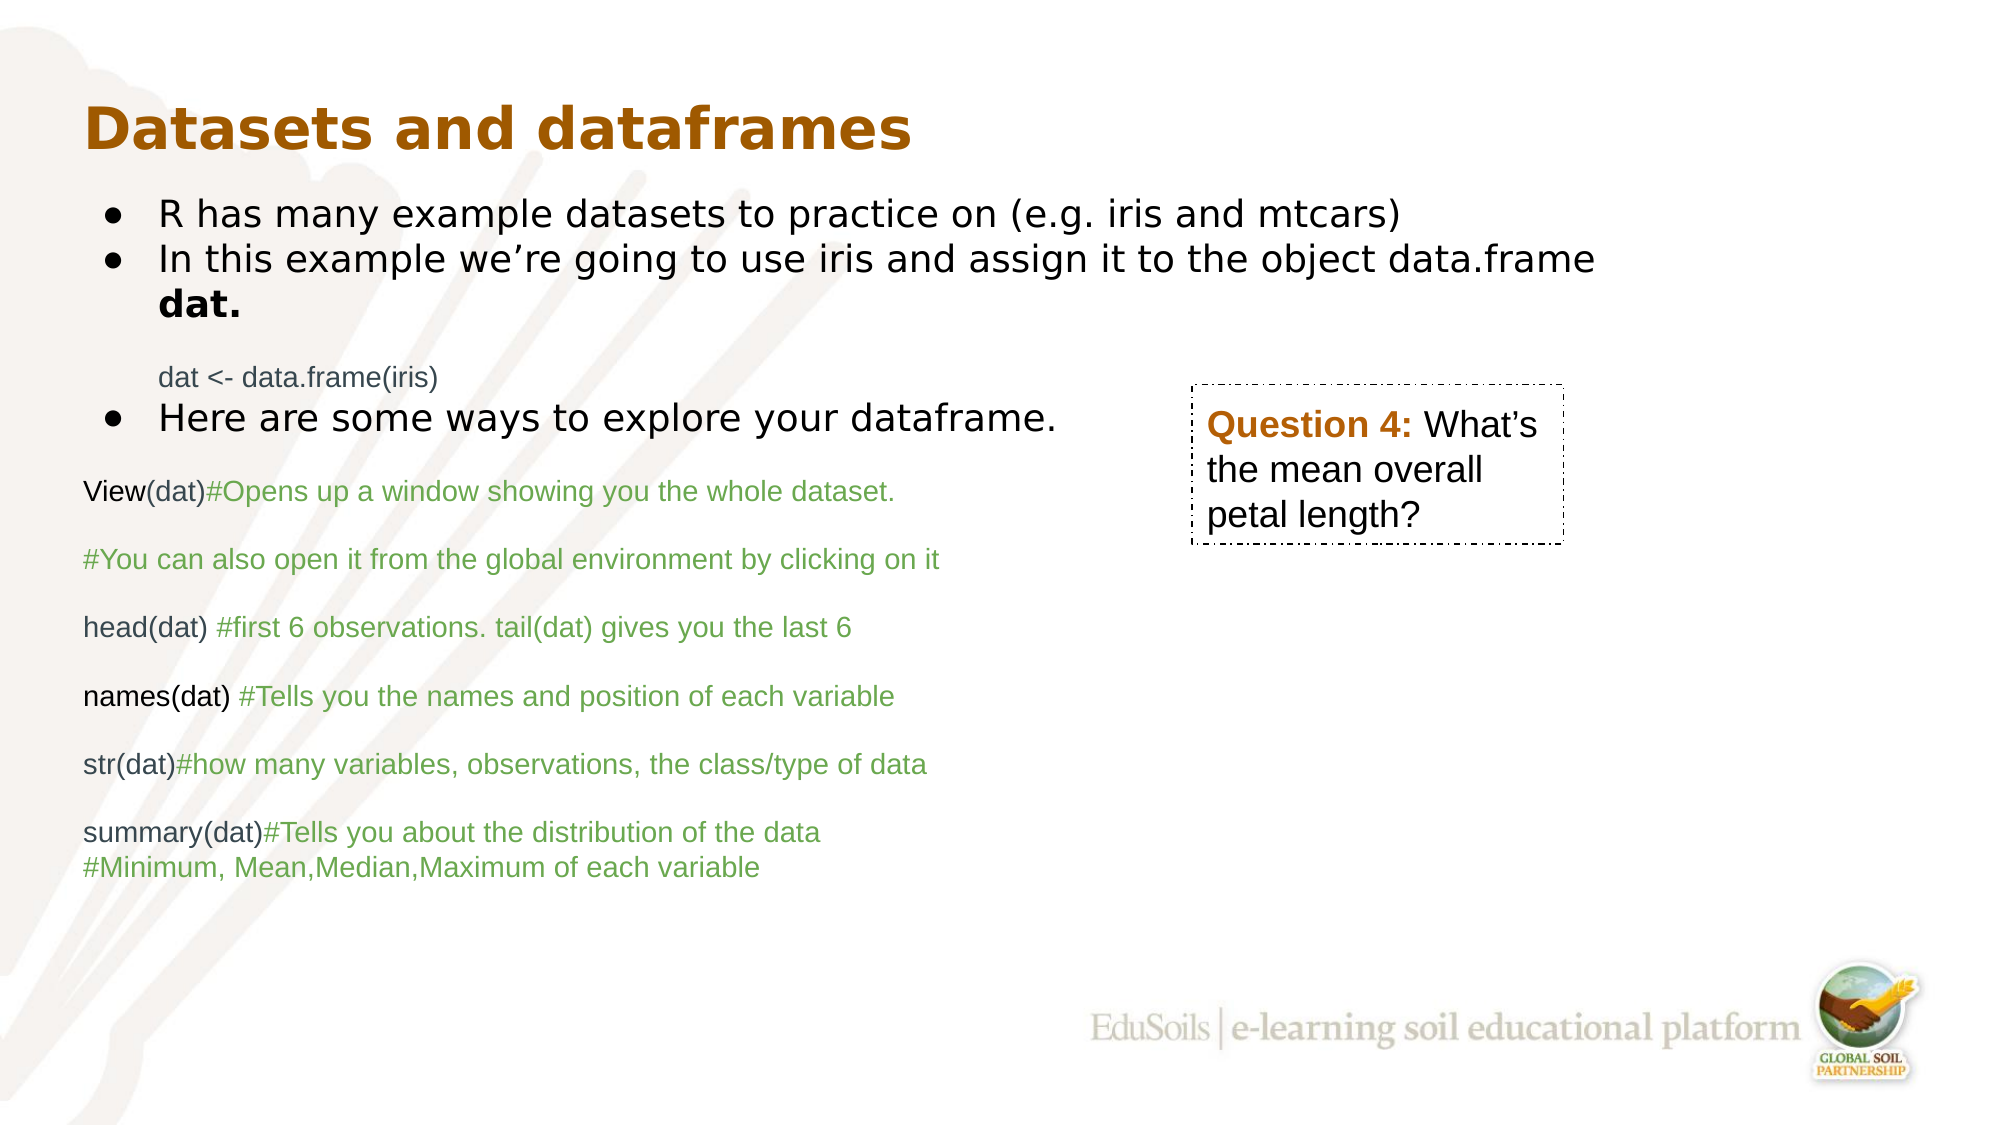

# Datasets and dataframes
R has many example datasets to practice on (e.g. iris and mtcars)
In this example we’re going to use iris and assign it to the object data.frame dat.
dat <- data.frame(iris)
Here are some ways to explore your dataframe.
View(dat)#Opens up a window showing you the whole dataset.
#You can also open it from the global environment by clicking on it
head(dat) #first 6 observations. tail(dat) gives you the last 6
names(dat) #Tells you the names and position of each variable
str(dat)#how many variables, observations, the class/type of data
summary(dat)#Tells you about the distribution of the data
#Minimum, Mean,Median,Maximum of each variable

Question 4: What’s the mean overall petal length?

23